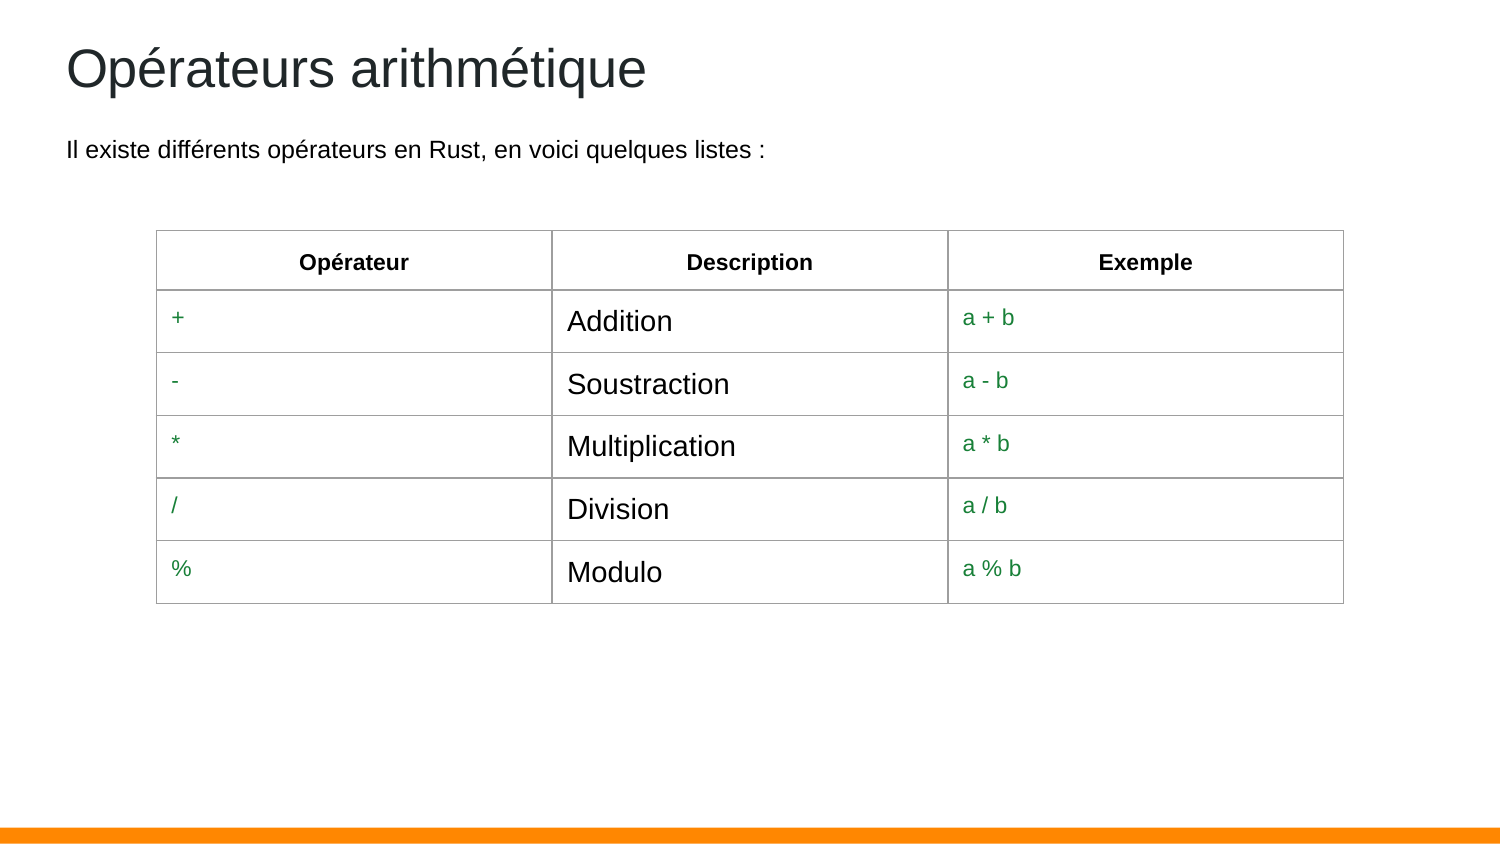

# Opérateurs arithmétique
Il existe différents opérateurs en Rust, en voici quelques listes :

| Opérateur | Description | Exemple |
| --- | --- | --- |
| + | Addition | a + b |
| - | Soustraction | a - b |
| \* | Multiplication | a \* b |
| / | Division | a / b |
| % | Modulo | a % b |